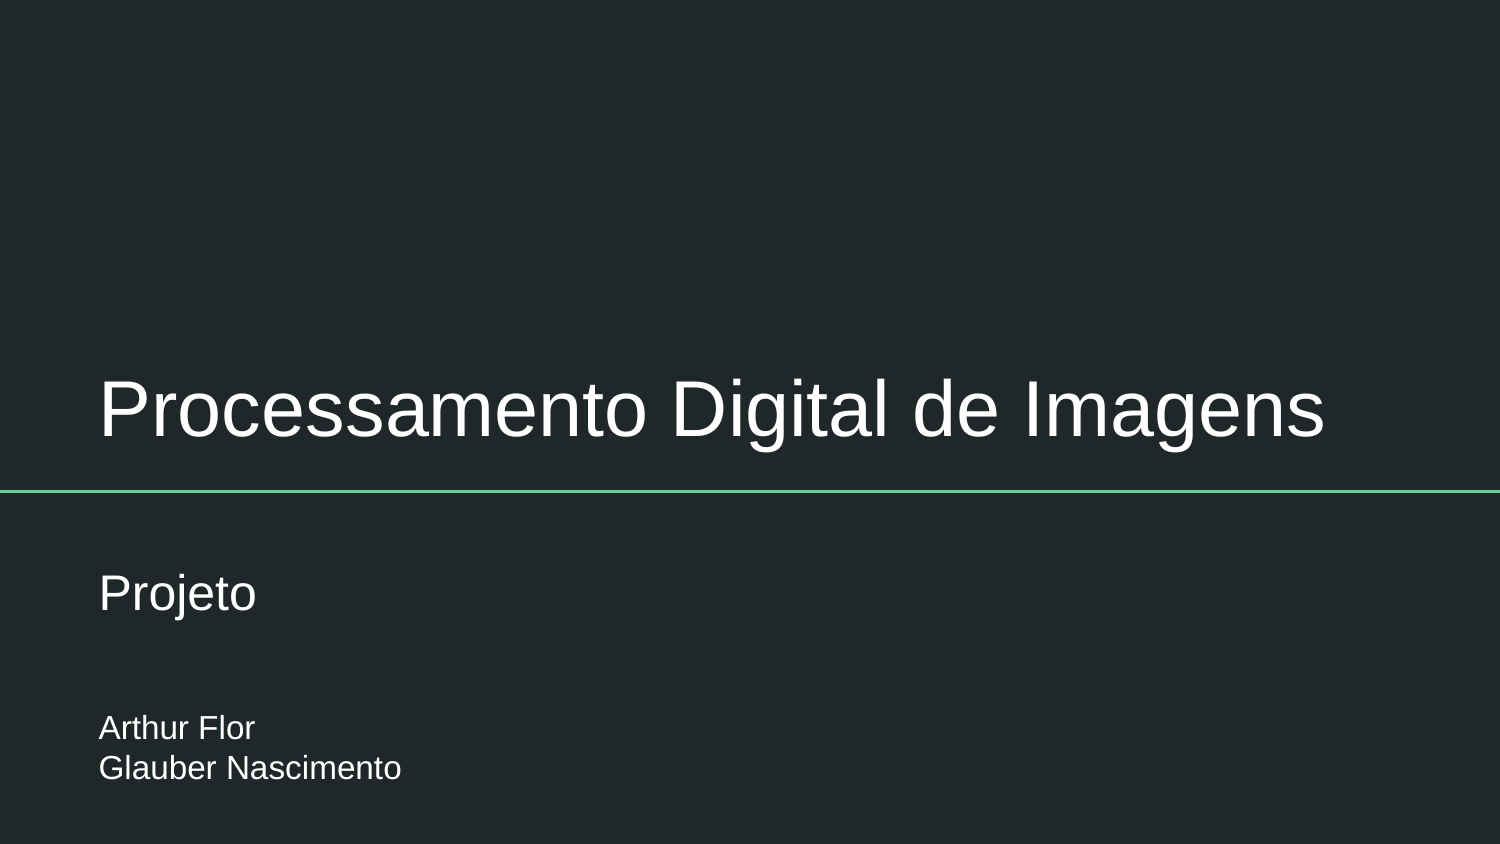

# Processamento Digital de Imagens
Projeto
Arthur Flor
Glauber Nascimento